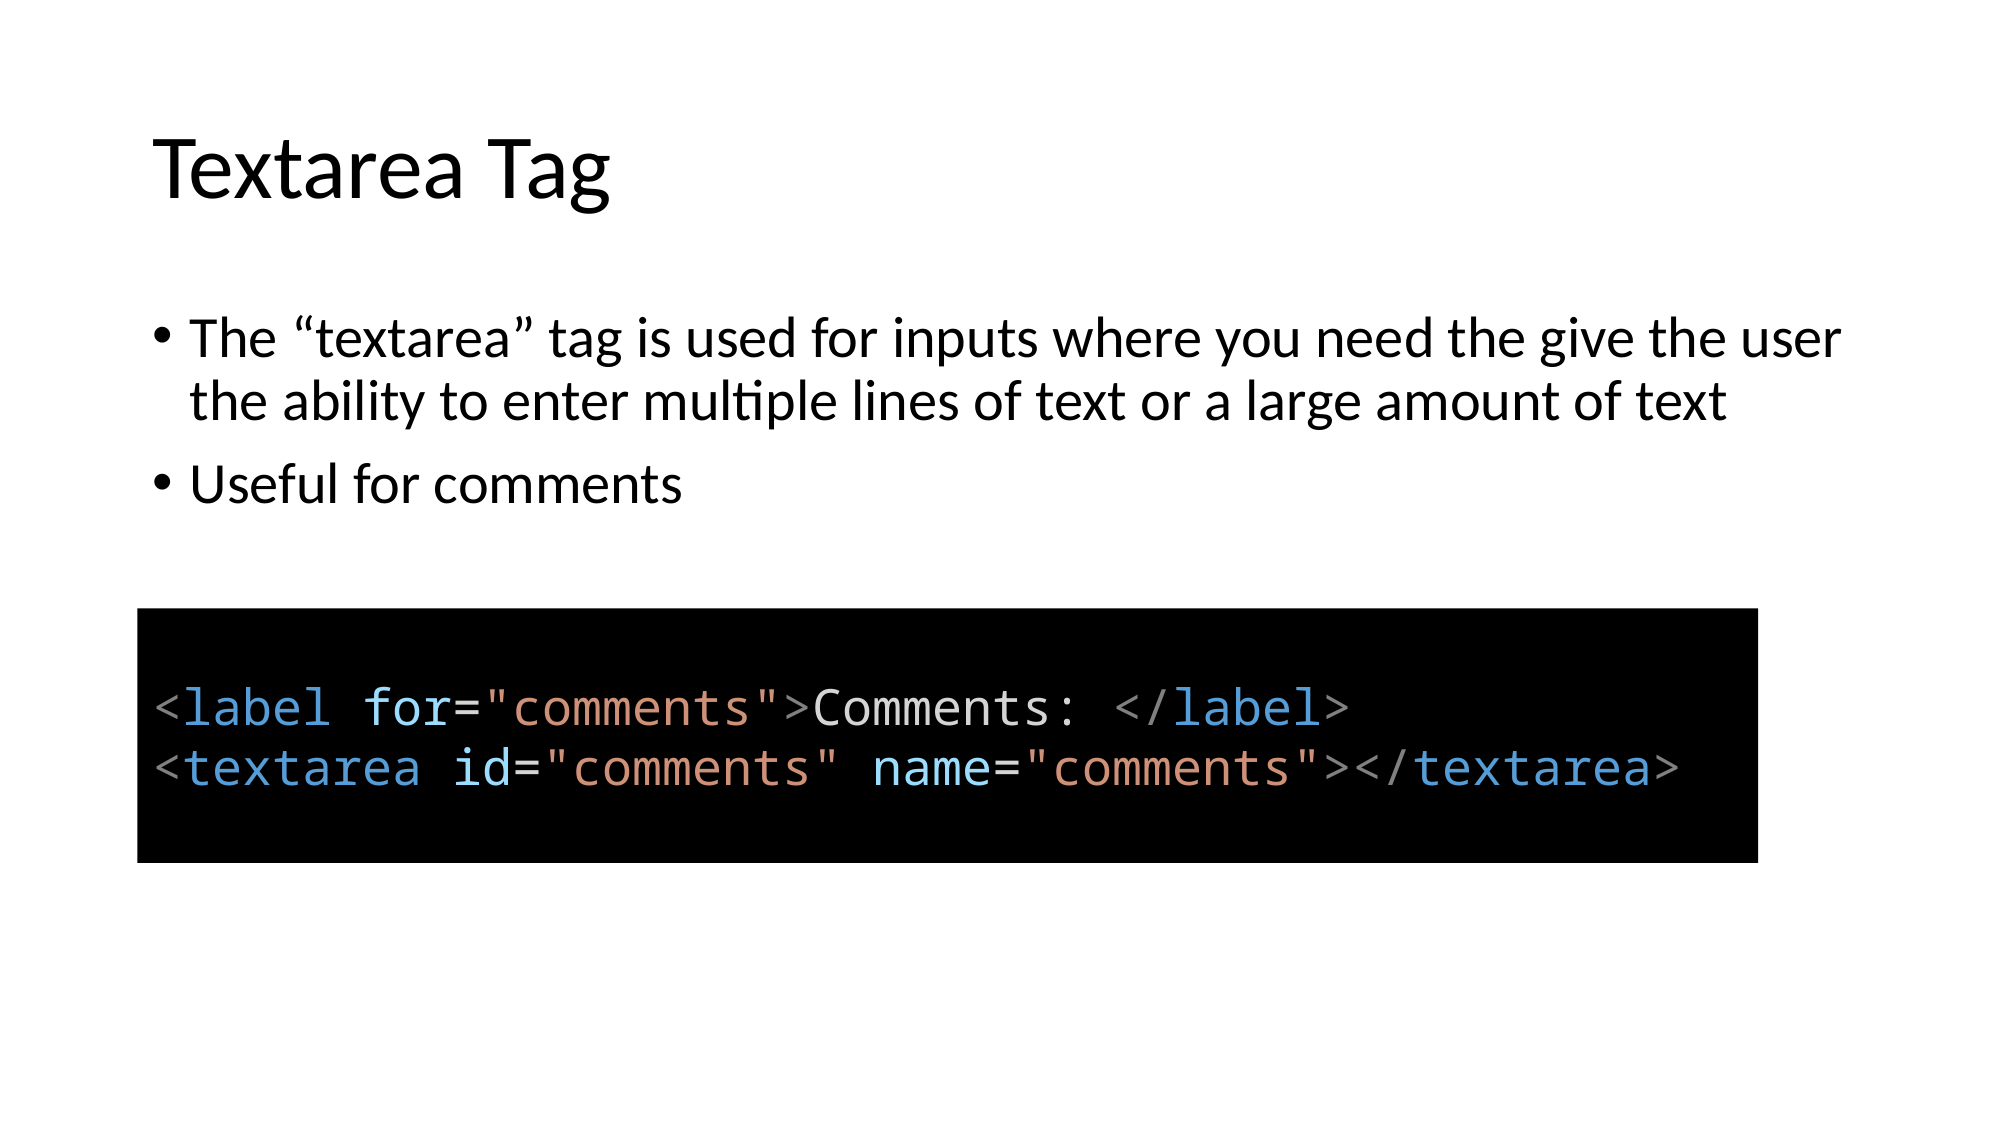

# Textarea Tag
The “textarea” tag is used for inputs where you need the give the user the ability to enter multiple lines of text or a large amount of text
Useful for comments

<label for="comments">Comments: </label>
<textarea id="comments" name="comments"></textarea>